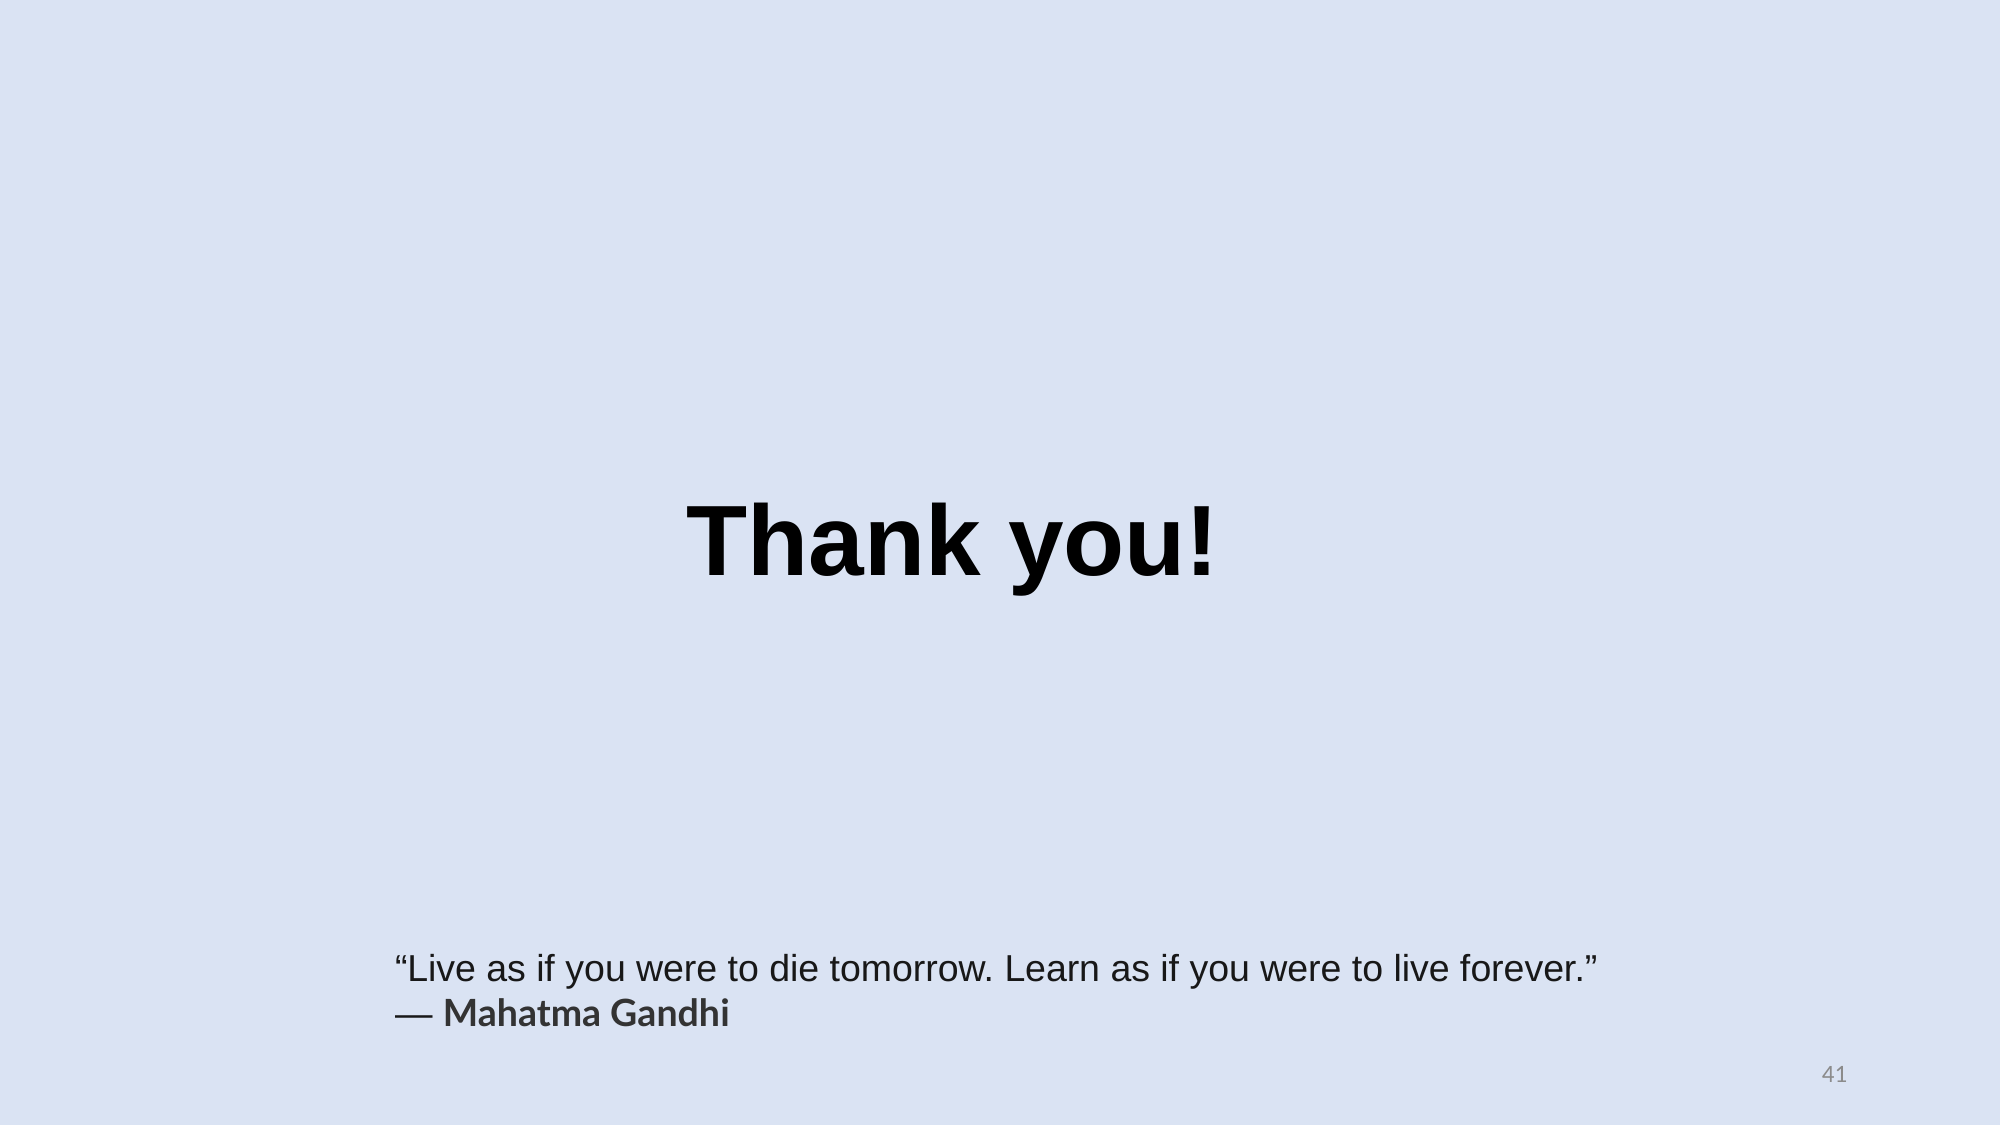

# Thank you!
“Live as if you were to die tomorrow. Learn as if you were to live forever.”
― Mahatma Gandhi
41